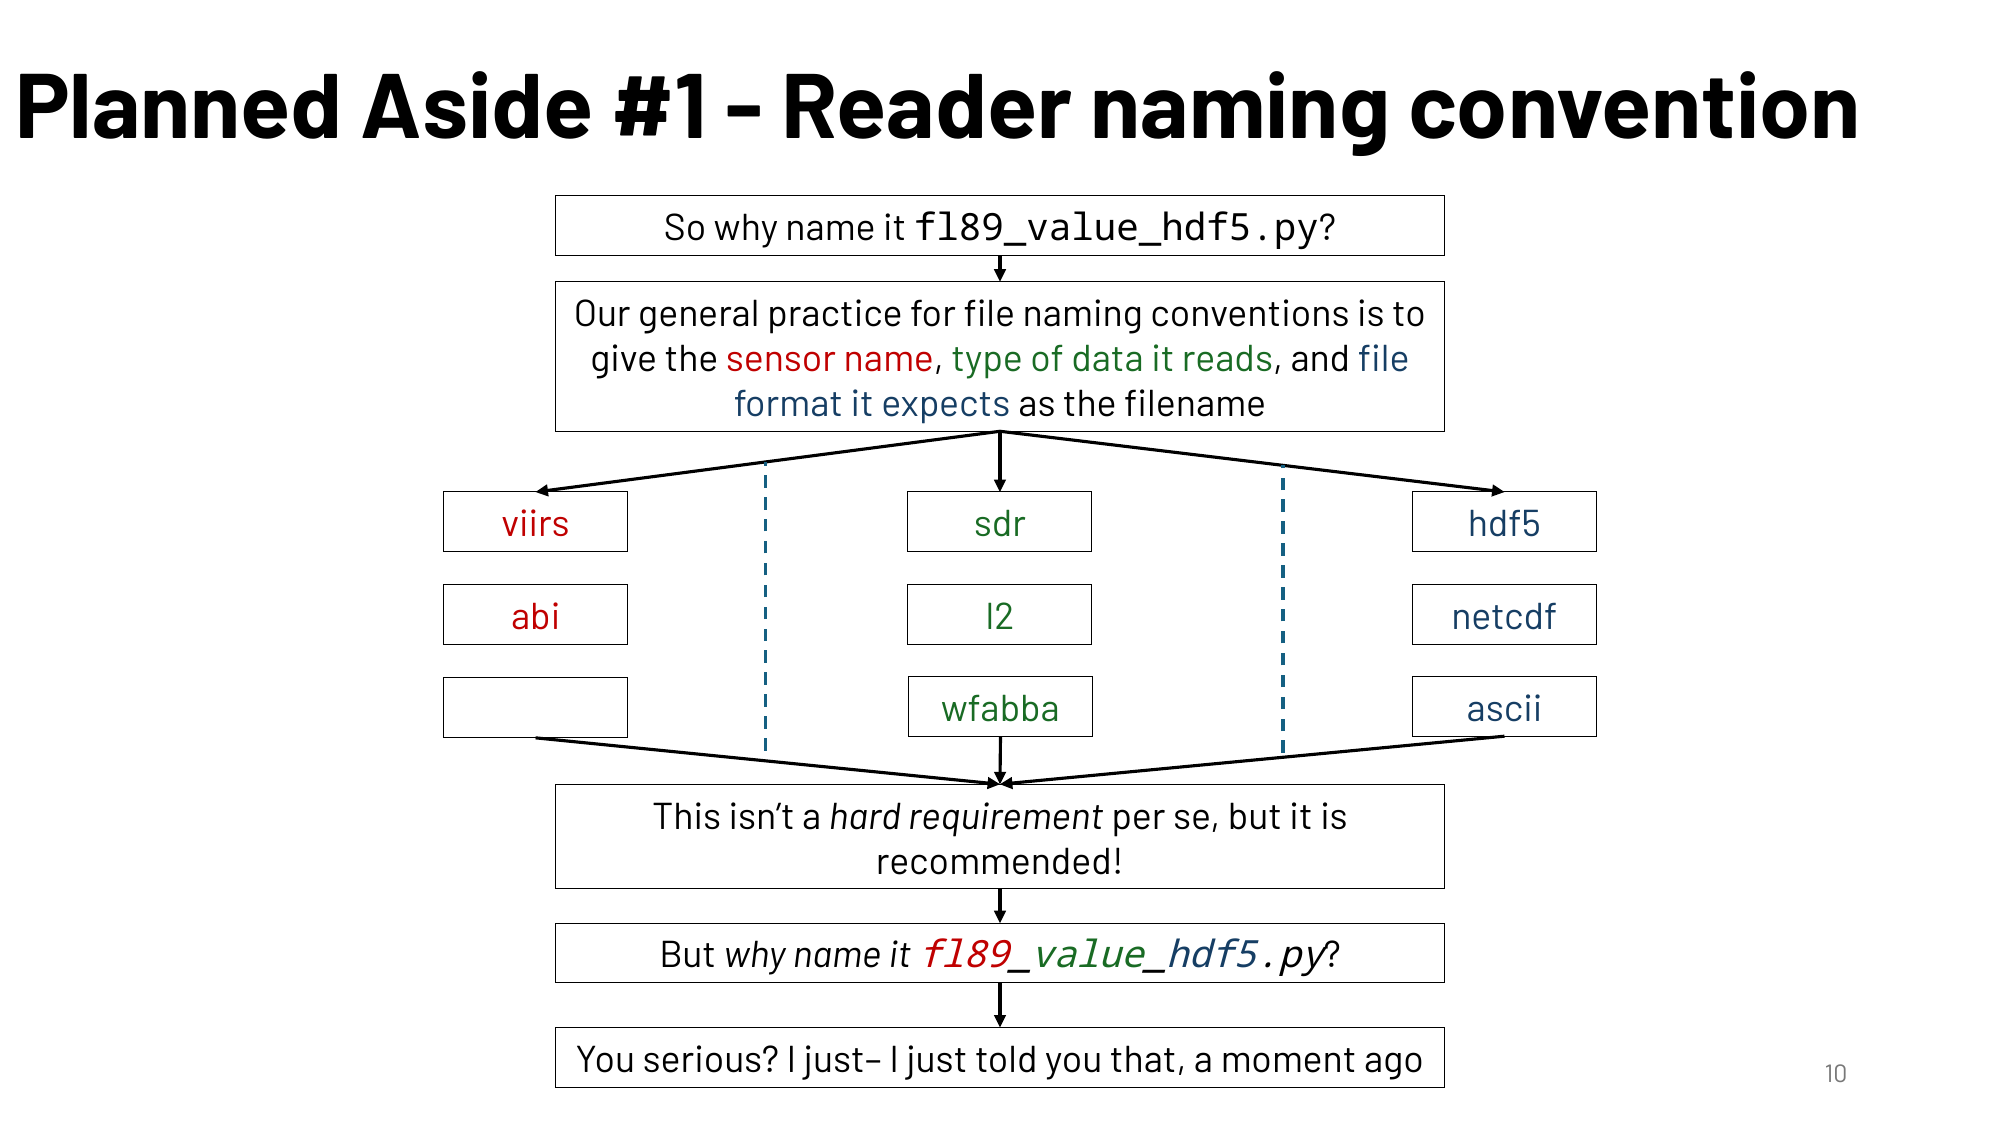

# Planned Aside #1 - Reader naming convention
So why name it fl89_value_hdf5.py?
Our general practice for file naming conventions is to give the sensor name, type of data it reads, and file format it expects as the filename
viirs
sdr
hdf5
l2
netcdf
abi
wfabba
ascii

This isn’t a hard requirement per se, but it is recommended!
But why name it fl89_value_hdf5.py?
You serious? I just– I just told you that, a moment ago
10